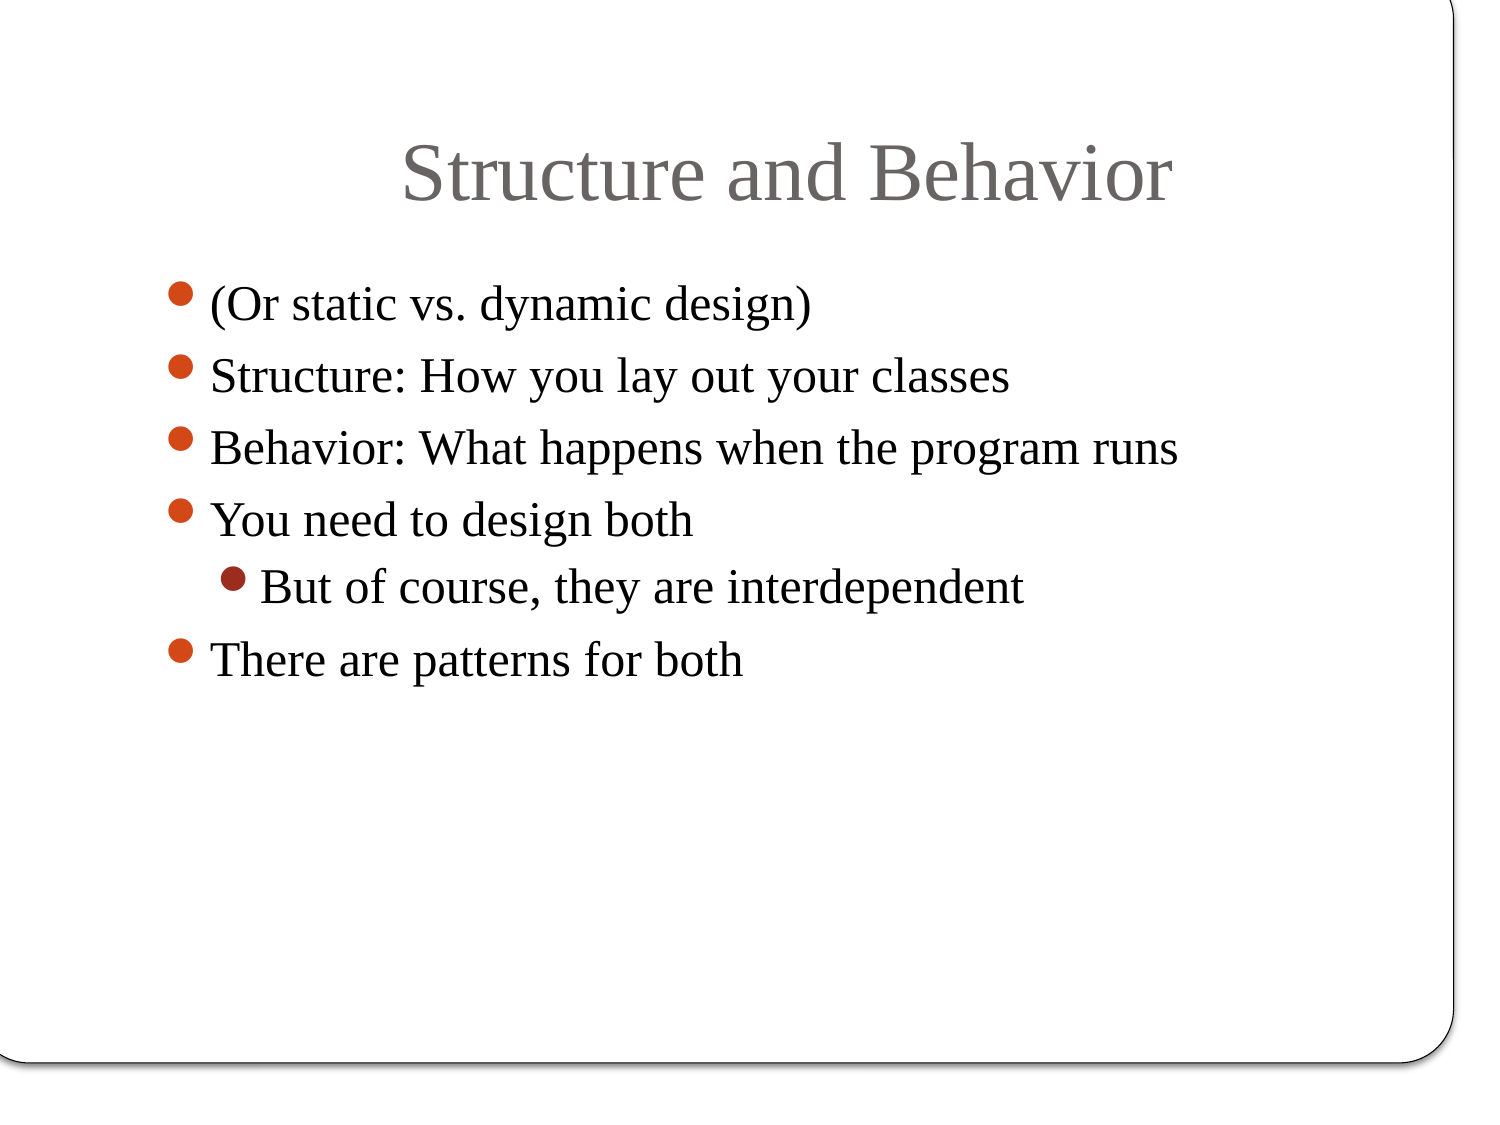

# Structure and Behavior
(Or static vs. dynamic design)
Structure: How you lay out your classes
Behavior: What happens when the program runs
You need to design both
But of course, they are interdependent
There are patterns for both